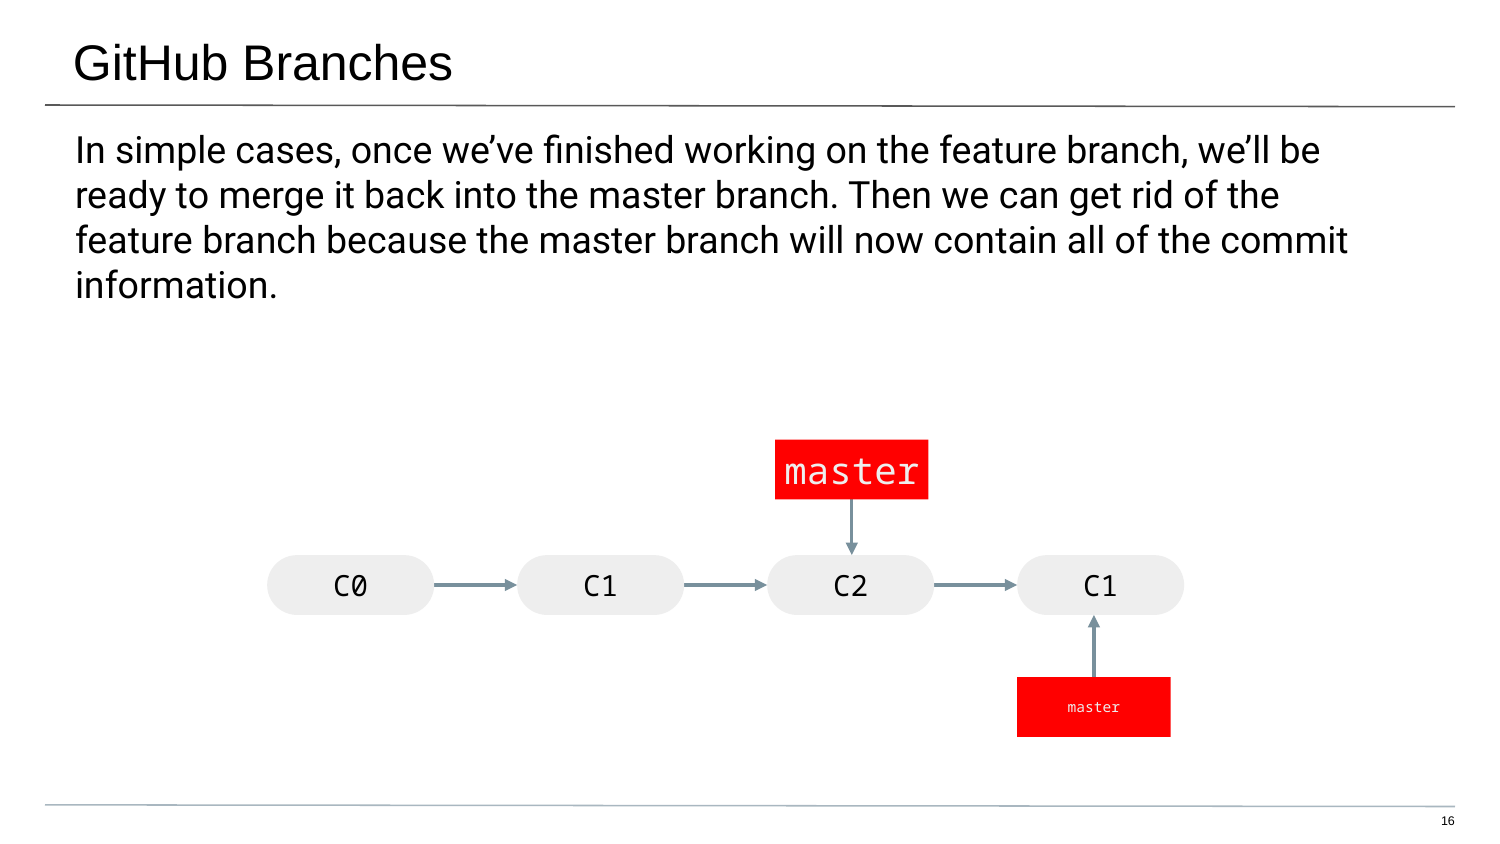

# GitHub Branches
In simple cases, once we’ve finished working on the feature branch, we’ll be
ready to merge it back into the master branch. Then we can get rid of the
feature branch because the master branch will now contain all of the commit information.

master
C0
C1
C2
C1
master

16